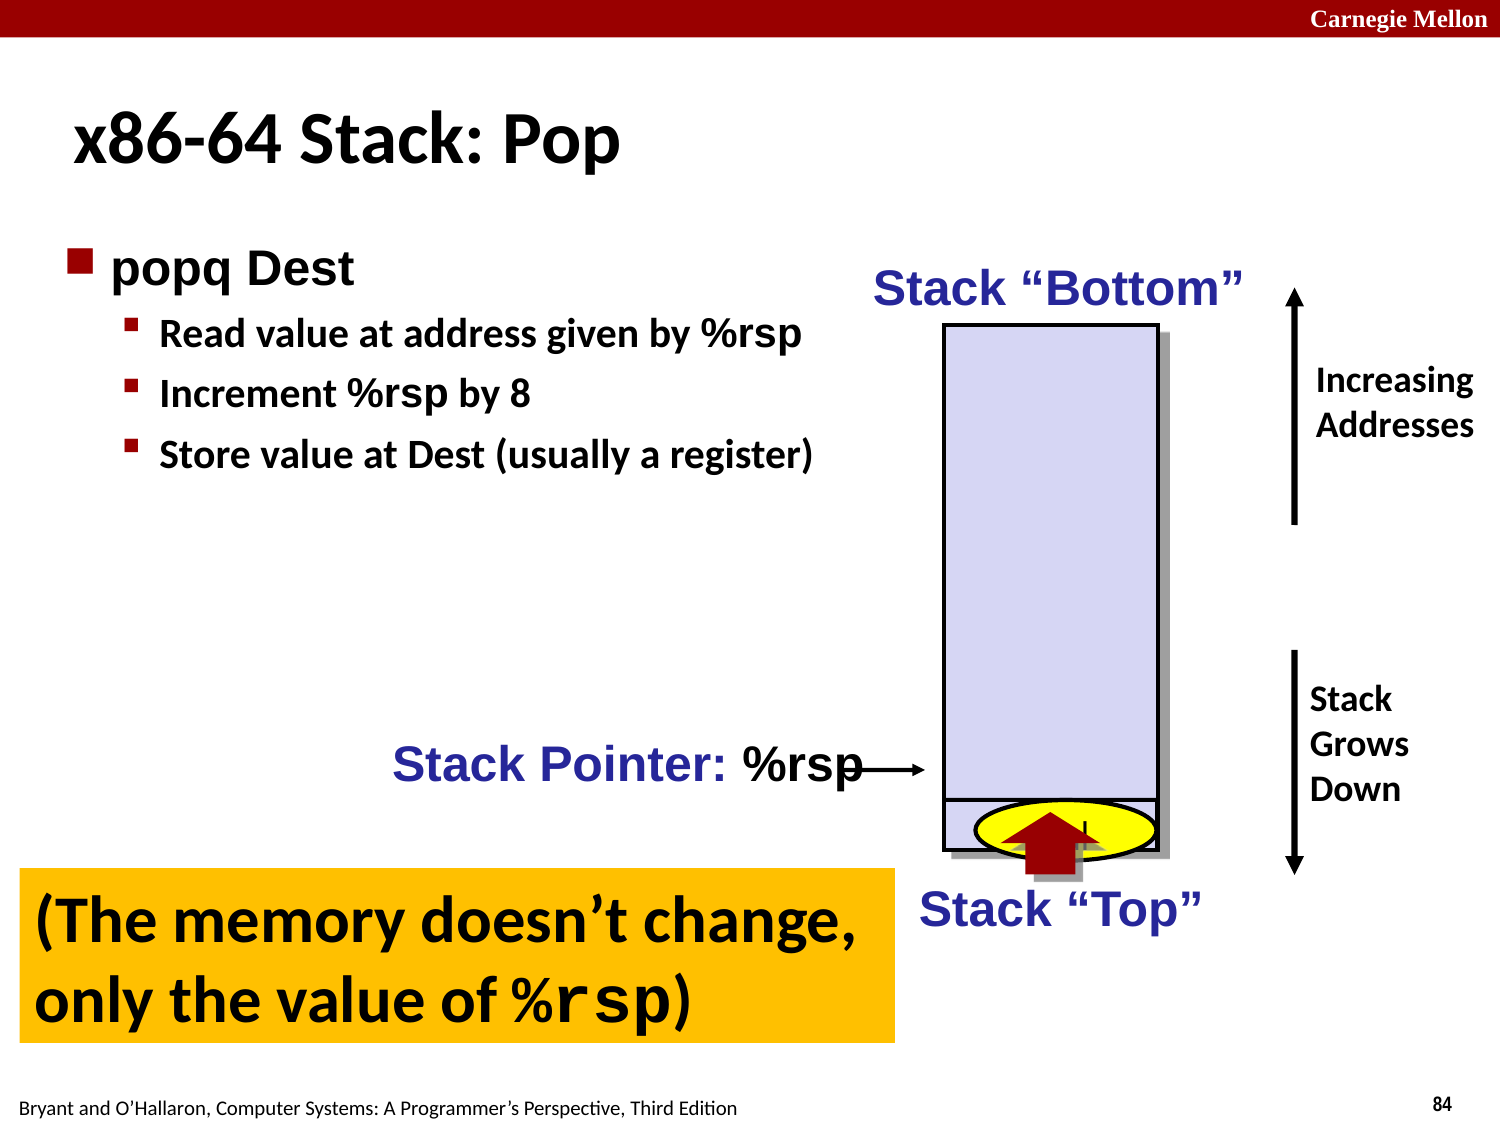

# x86-64 Stack: Pop
popq Dest
Read value at address given by %rsp
Increment %rsp by 8
Store value at Dest (usually a register)
Stack “Bottom”

Increasing
Addresses

Stack Grows
Down
Stack Pointer: %rsp

val

(The memory doesn’t change,
only the value of %rsp)
Stack “Top”